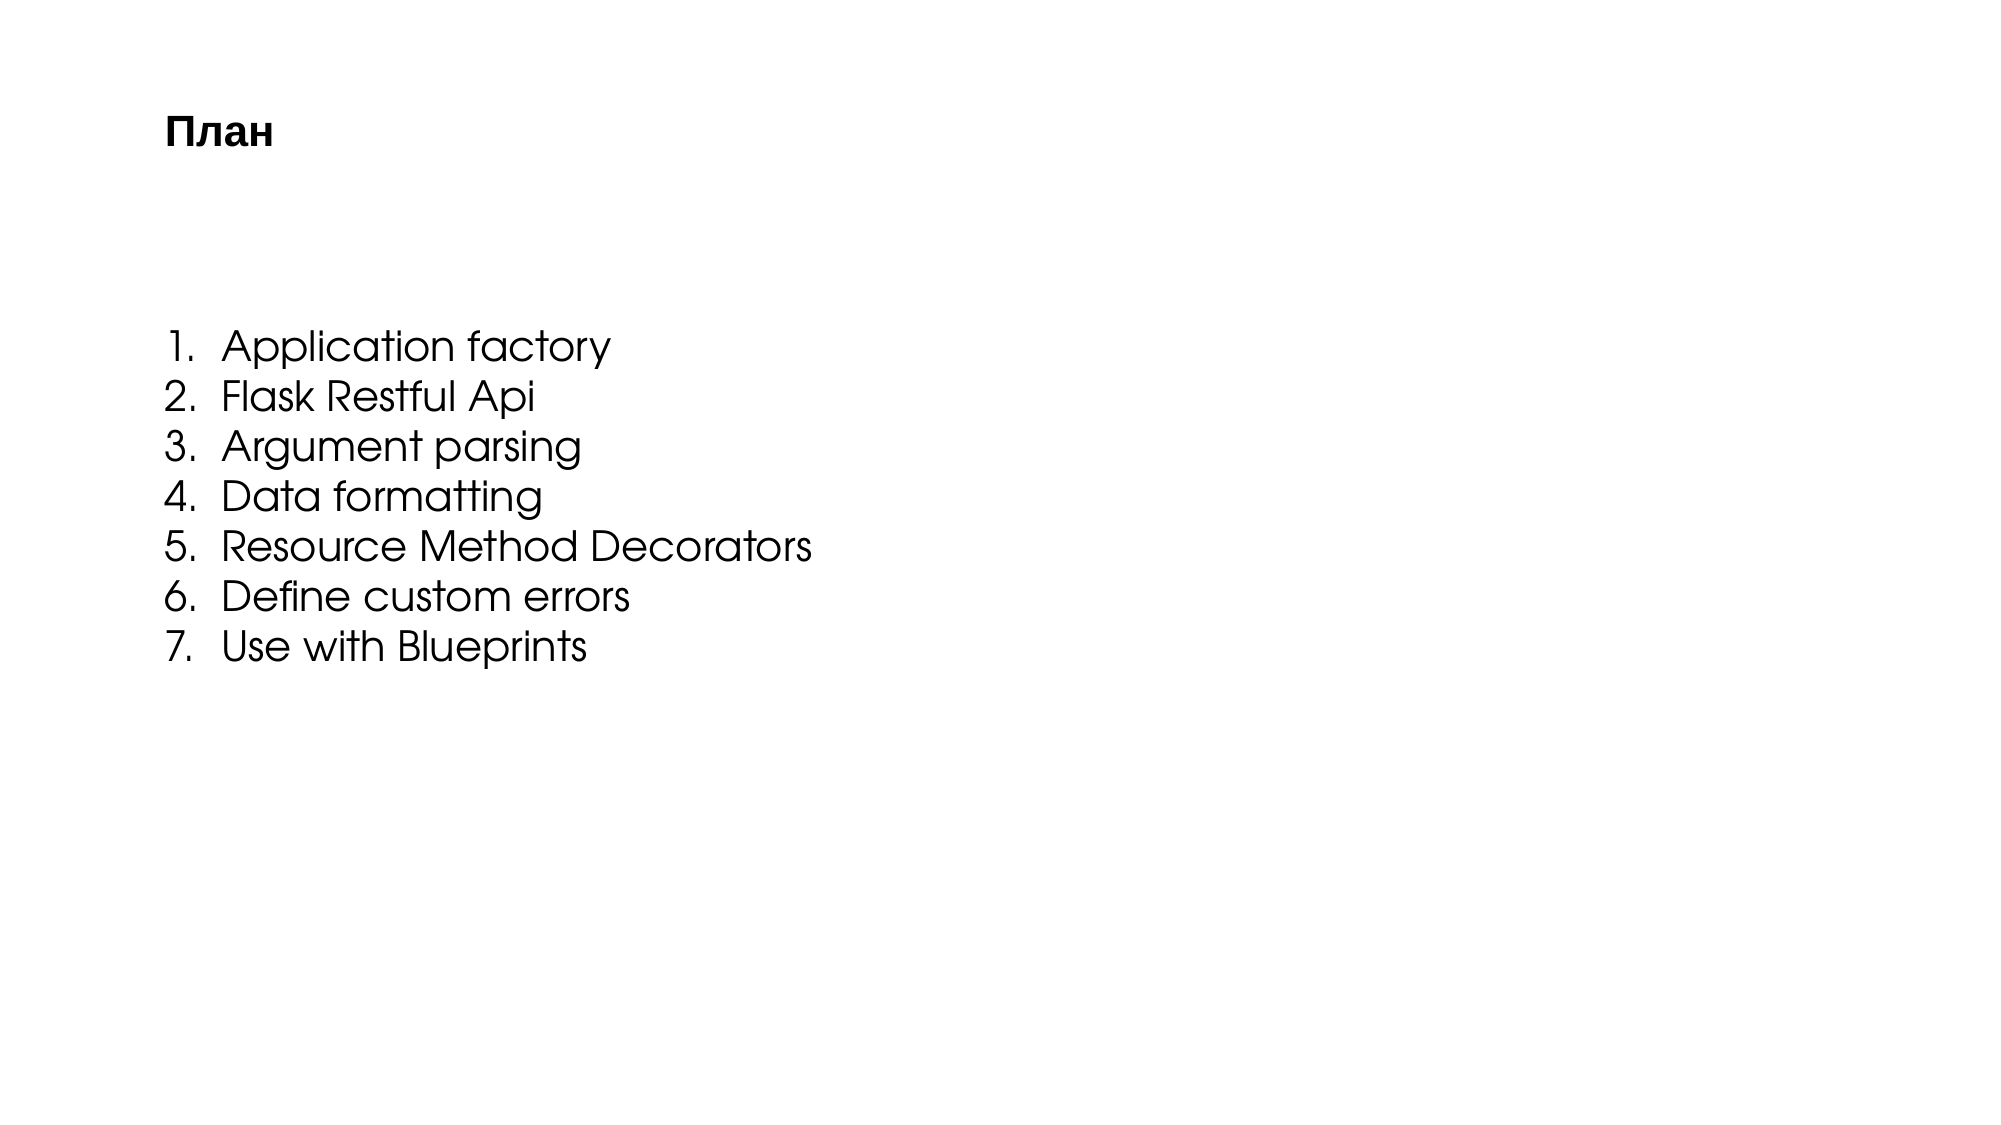

План

Application factory
Flask Restful Api
Argument parsing
Data formatting
Resource Method Decorators
Define custom errors
Use with Blueprints